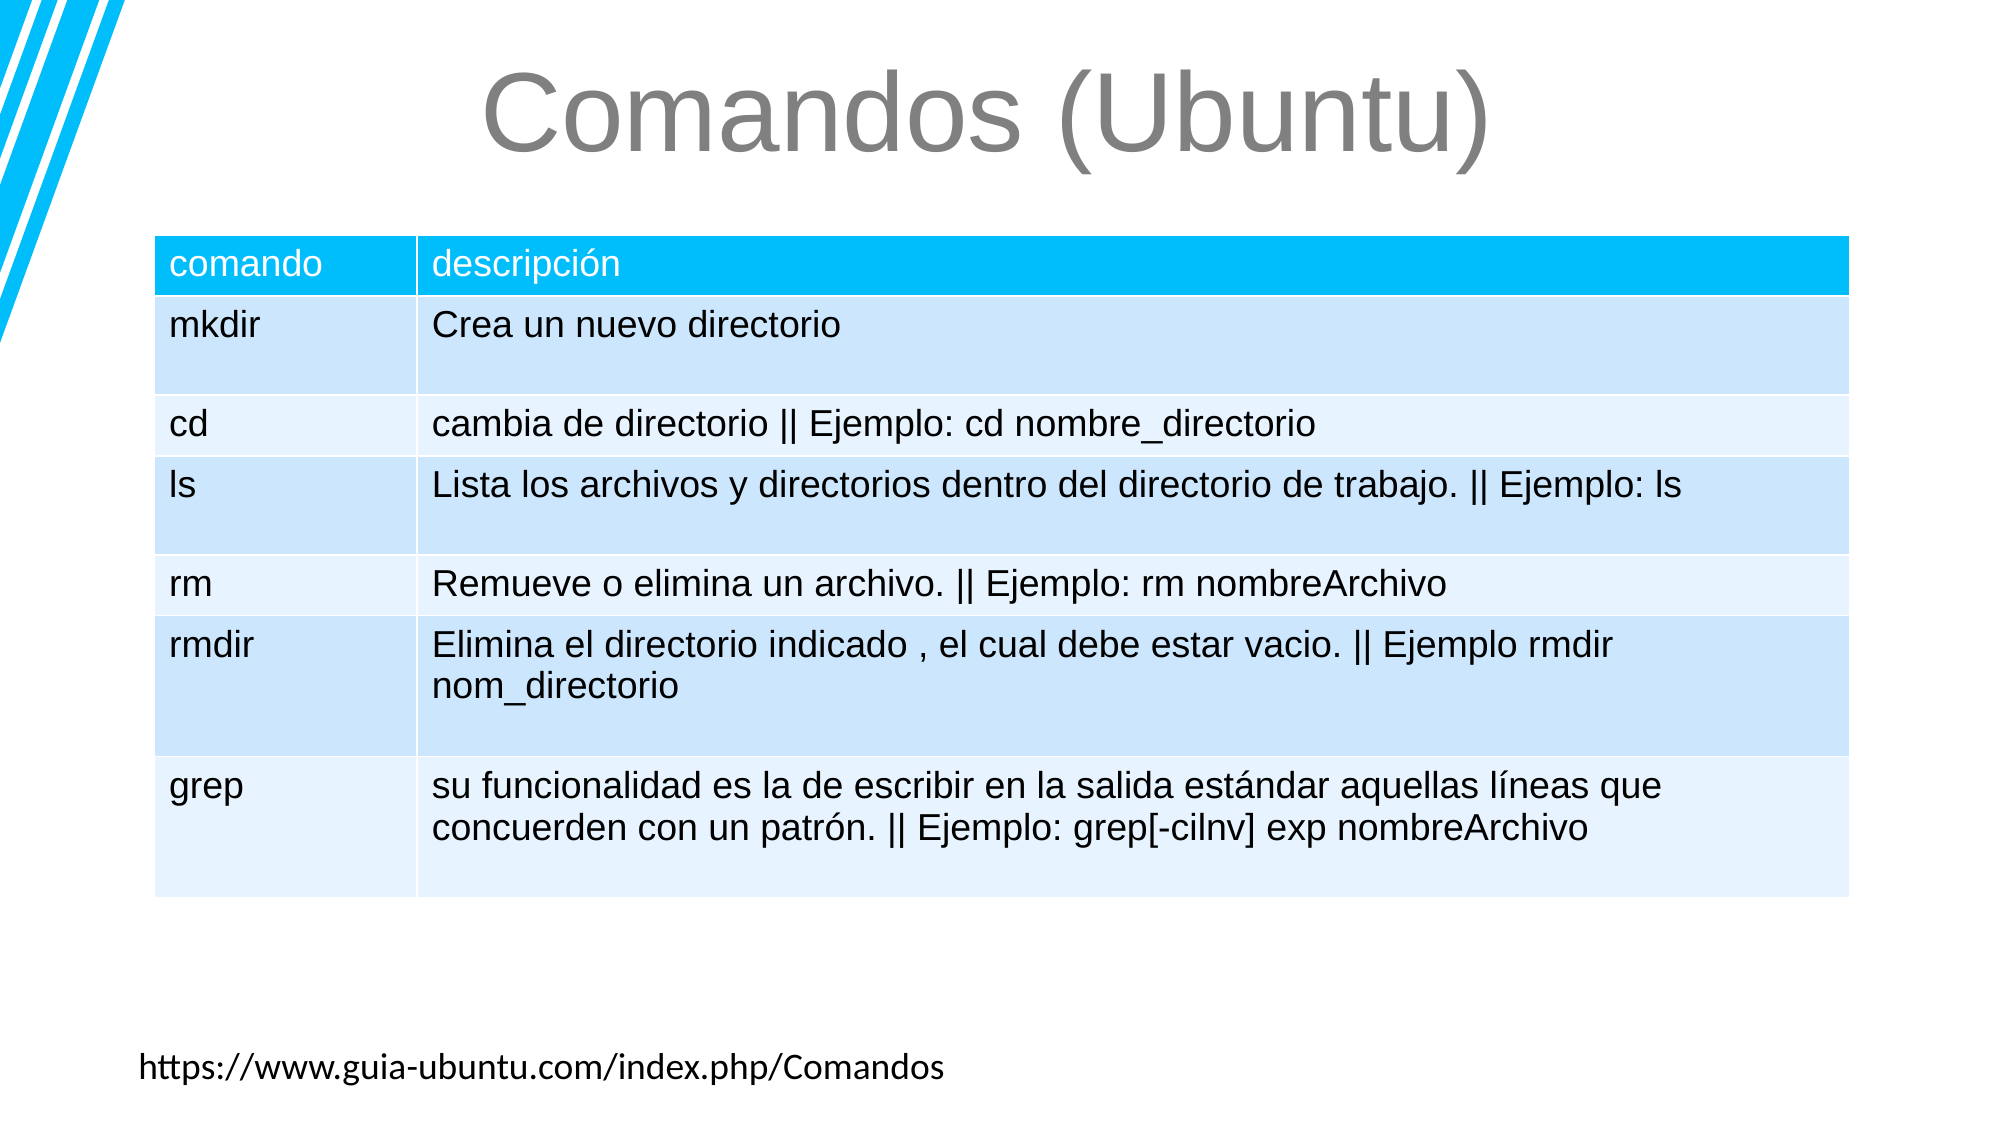

Comandos (Ubuntu)
| comando | descripción |
| --- | --- |
| mkdir | Crea un nuevo directorio |
| cd | cambia de directorio || Ejemplo: cd nombre\_directorio |
| ls | Lista los archivos y directorios dentro del directorio de trabajo. || Ejemplo: ls |
| rm | Remueve o elimina un archivo. || Ejemplo: rm nombreArchivo |
| rmdir | Elimina el directorio indicado , el cual debe estar vacio. || Ejemplo rmdir nom\_directorio |
| grep | su funcionalidad es la de escribir en la salida estándar aquellas líneas que concuerden con un patrón. || Ejemplo: grep[-cilnv] exp nombreArchivo |
https://www.guia-ubuntu.com/index.php/Comandos